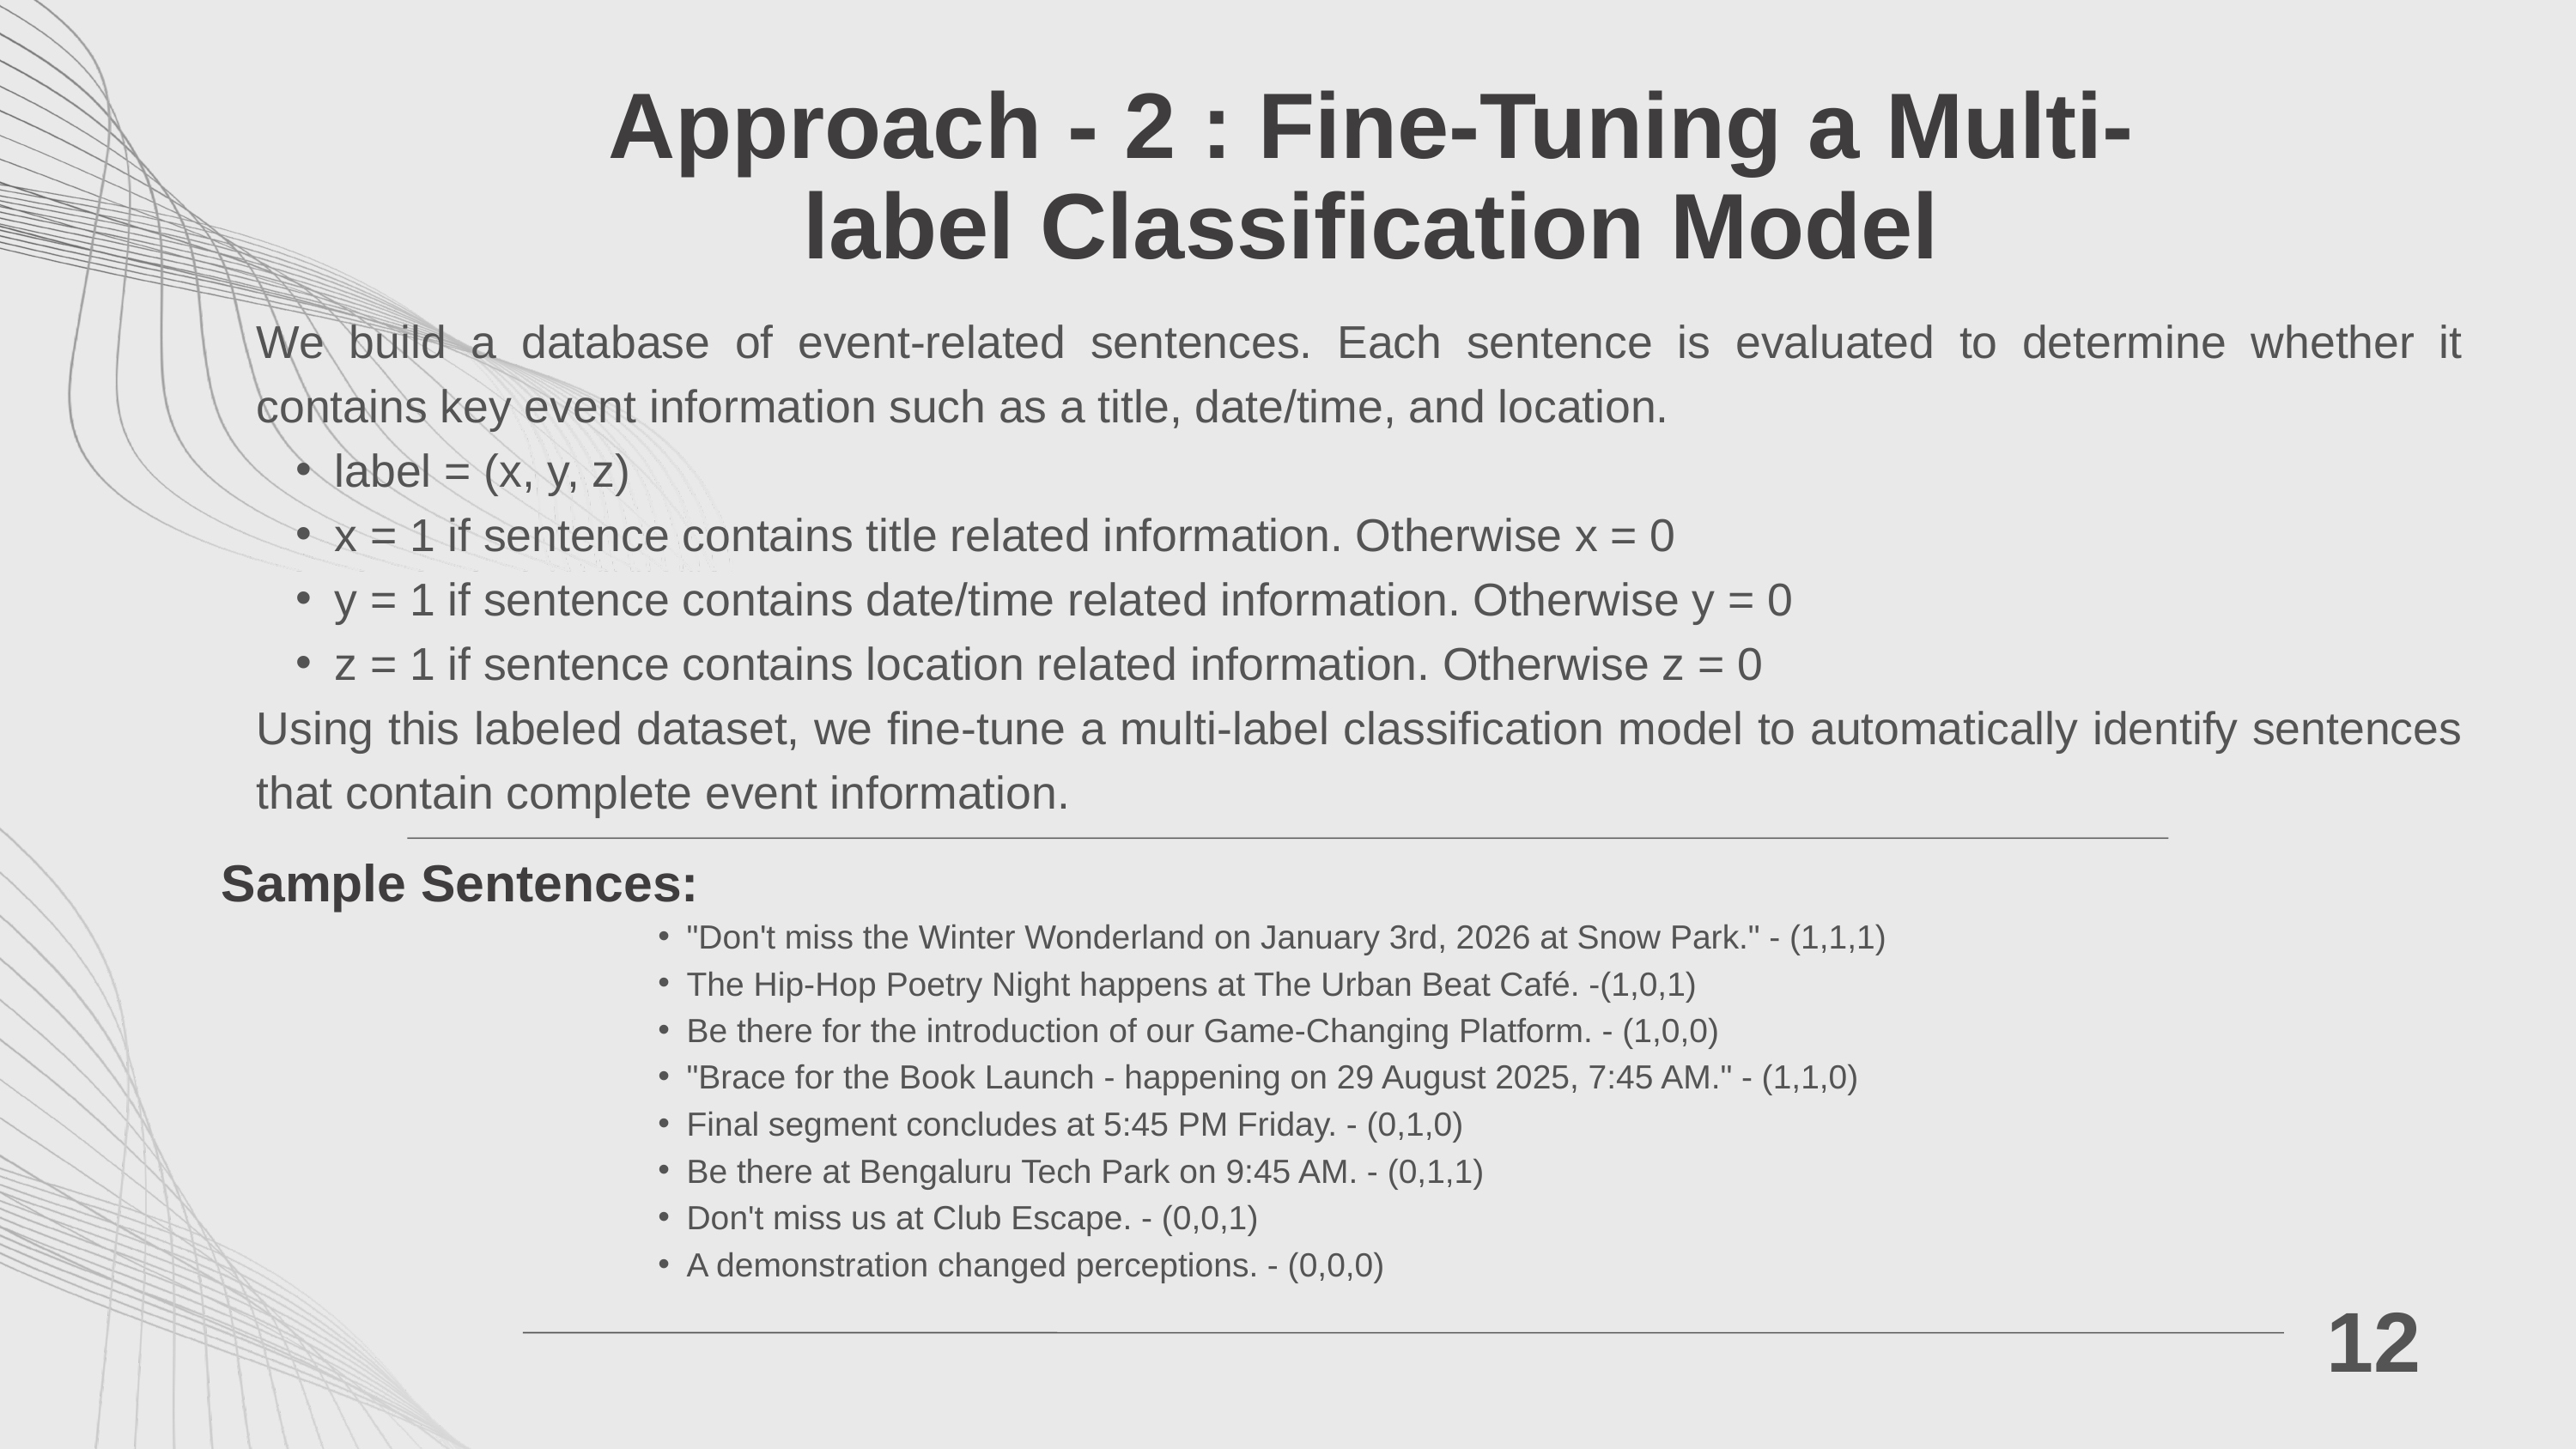

Approach - 2 : Fine-Tuning a Multi-label Classification Model
We build a database of event-related sentences. Each sentence is evaluated to determine whether it contains key event information such as a title, date/time, and location.
label = (x, y, z)
x = 1 if sentence contains title related information. Otherwise x = 0
y = 1 if sentence contains date/time related information. Otherwise y = 0
z = 1 if sentence contains location related information. Otherwise z = 0
Using this labeled dataset, we fine-tune a multi-label classification model to automatically identify sentences that contain complete event information.

Sample Sentences:
"Don't miss the Winter Wonderland on January 3rd, 2026 at Snow Park." - (1,1,1)
The Hip-Hop Poetry Night happens at The Urban Beat Café. -(1,0,1)
Be there for the introduction of our Game-Changing Platform. - (1,0,0)
"Brace for the Book Launch - happening on 29 August 2025, 7:45 AM." - (1,1,0)
Final segment concludes at 5:45 PM Friday. - (0,1,0)
Be there at Bengaluru Tech Park on 9:45 AM. - (0,1,1)
Don't miss us at Club Escape. - (0,0,1)
A demonstration changed perceptions. - (0,0,0)
12